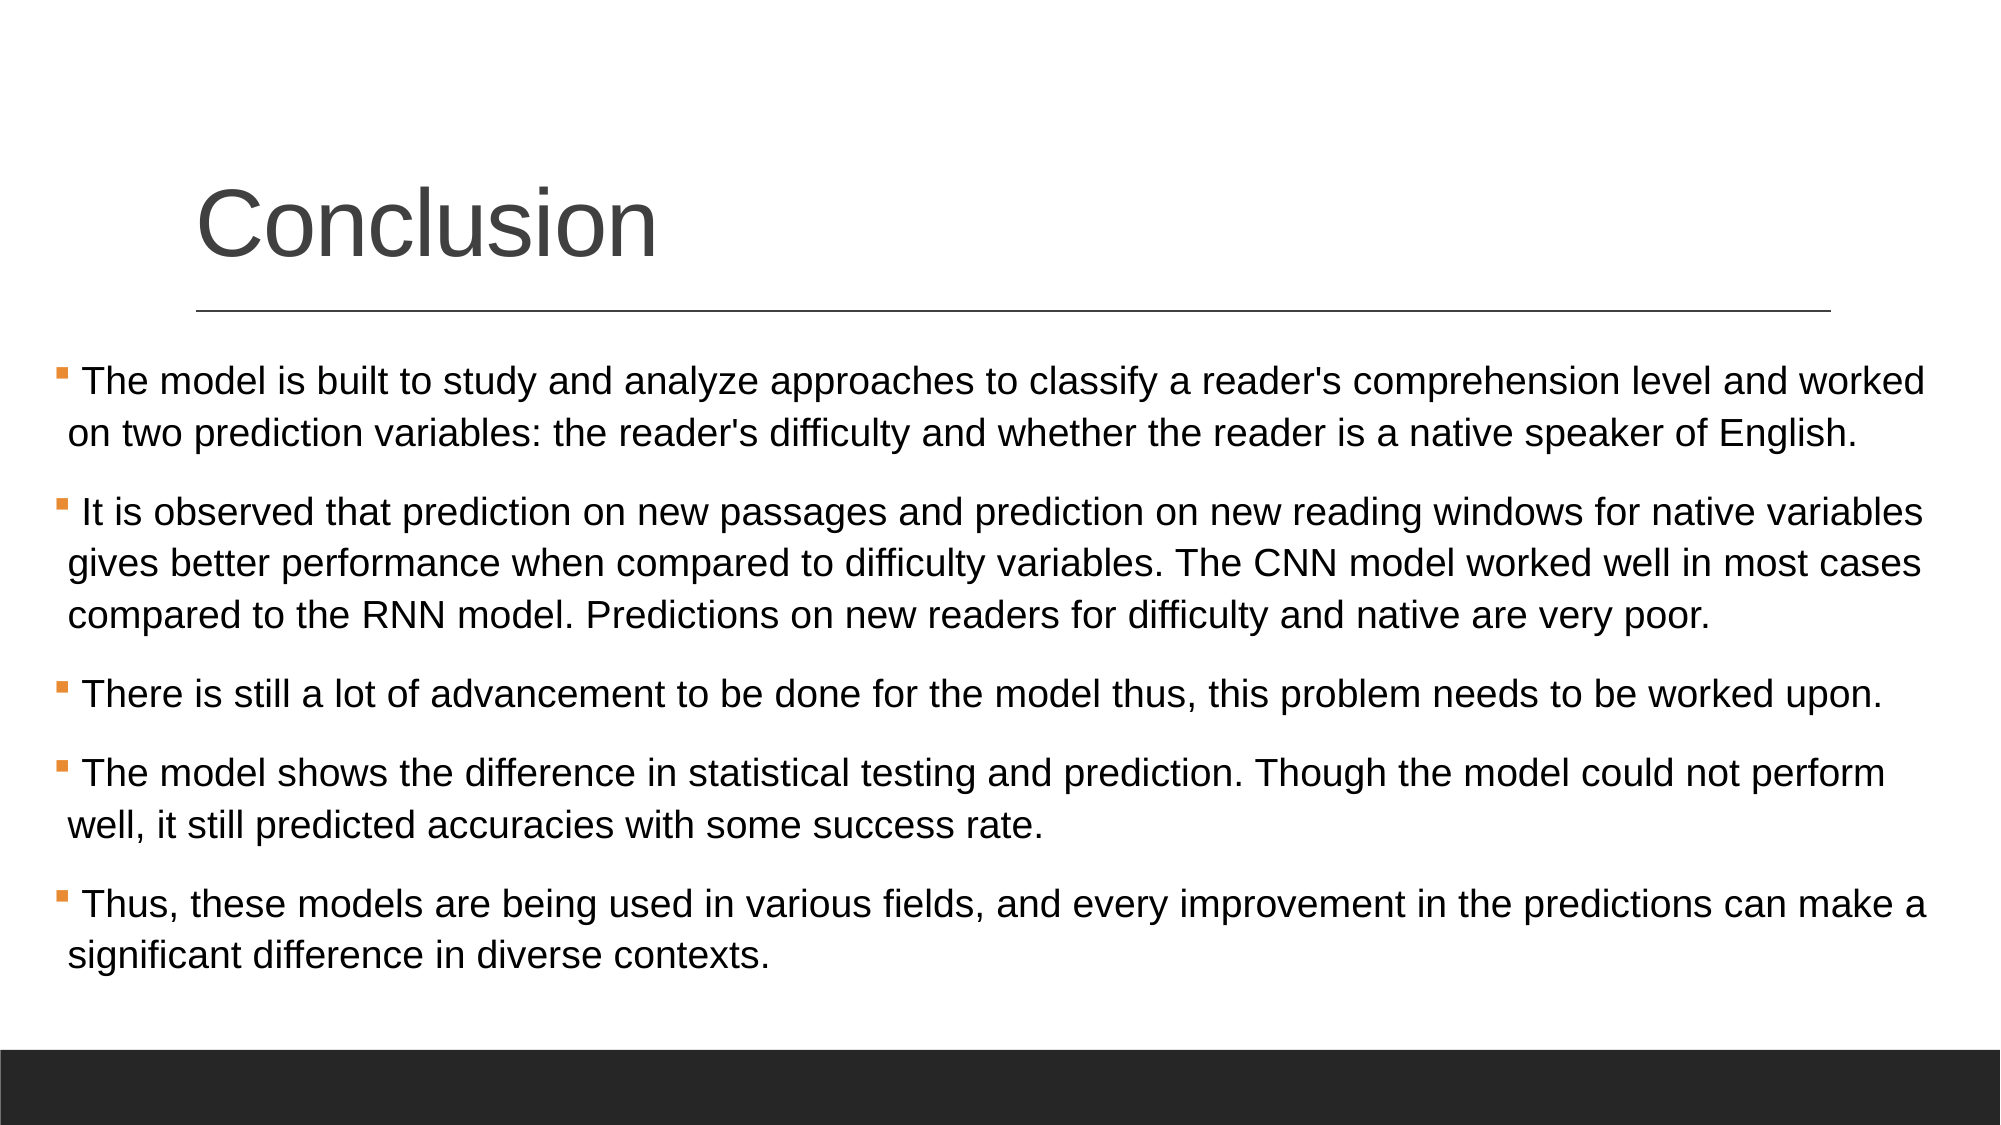

# Conclusion
 The model is built to study and analyze approaches to classify a reader's comprehension level and worked on two prediction variables: the reader's difficulty and whether the reader is a native speaker of English.
 It is observed that prediction on new passages and prediction on new reading windows for native variables gives better performance when compared to difficulty variables. The CNN model worked well in most cases compared to the RNN model. Predictions on new readers for difficulty and native are very poor.
 There is still a lot of advancement to be done for the model thus, this problem needs to be worked upon.
 The model shows the difference in statistical testing and prediction. Though the model could not perform well, it still predicted accuracies with some success rate.
 Thus, these models are being used in various fields, and every improvement in the predictions can make a significant difference in diverse contexts.